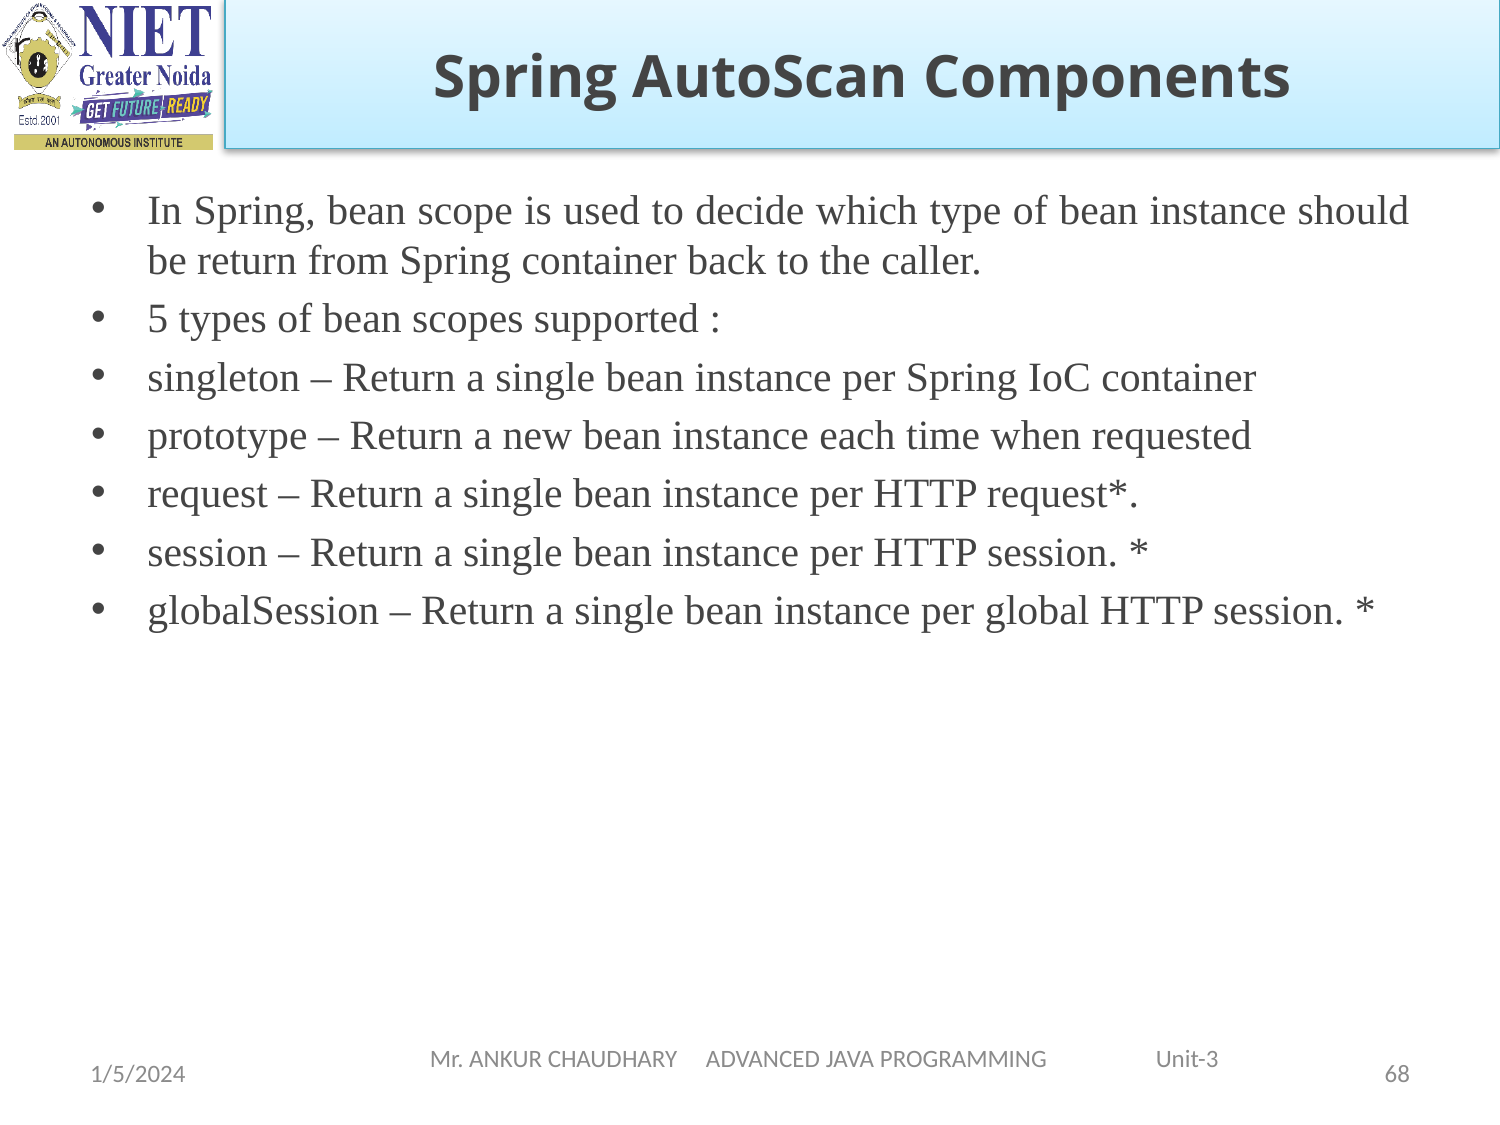

Spring AutoScan Components
In Spring, bean scope is used to decide which type of bean instance should be return from Spring container back to the caller.
5 types of bean scopes supported :
singleton – Return a single bean instance per Spring IoC container
prototype – Return a new bean instance each time when requested
request – Return a single bean instance per HTTP request*.
session – Return a single bean instance per HTTP session. *
globalSession – Return a single bean instance per global HTTP session. *
1/5/2024
Mr. ANKUR CHAUDHARY     ADVANCED JAVA PROGRAMMING                   Unit-3
68